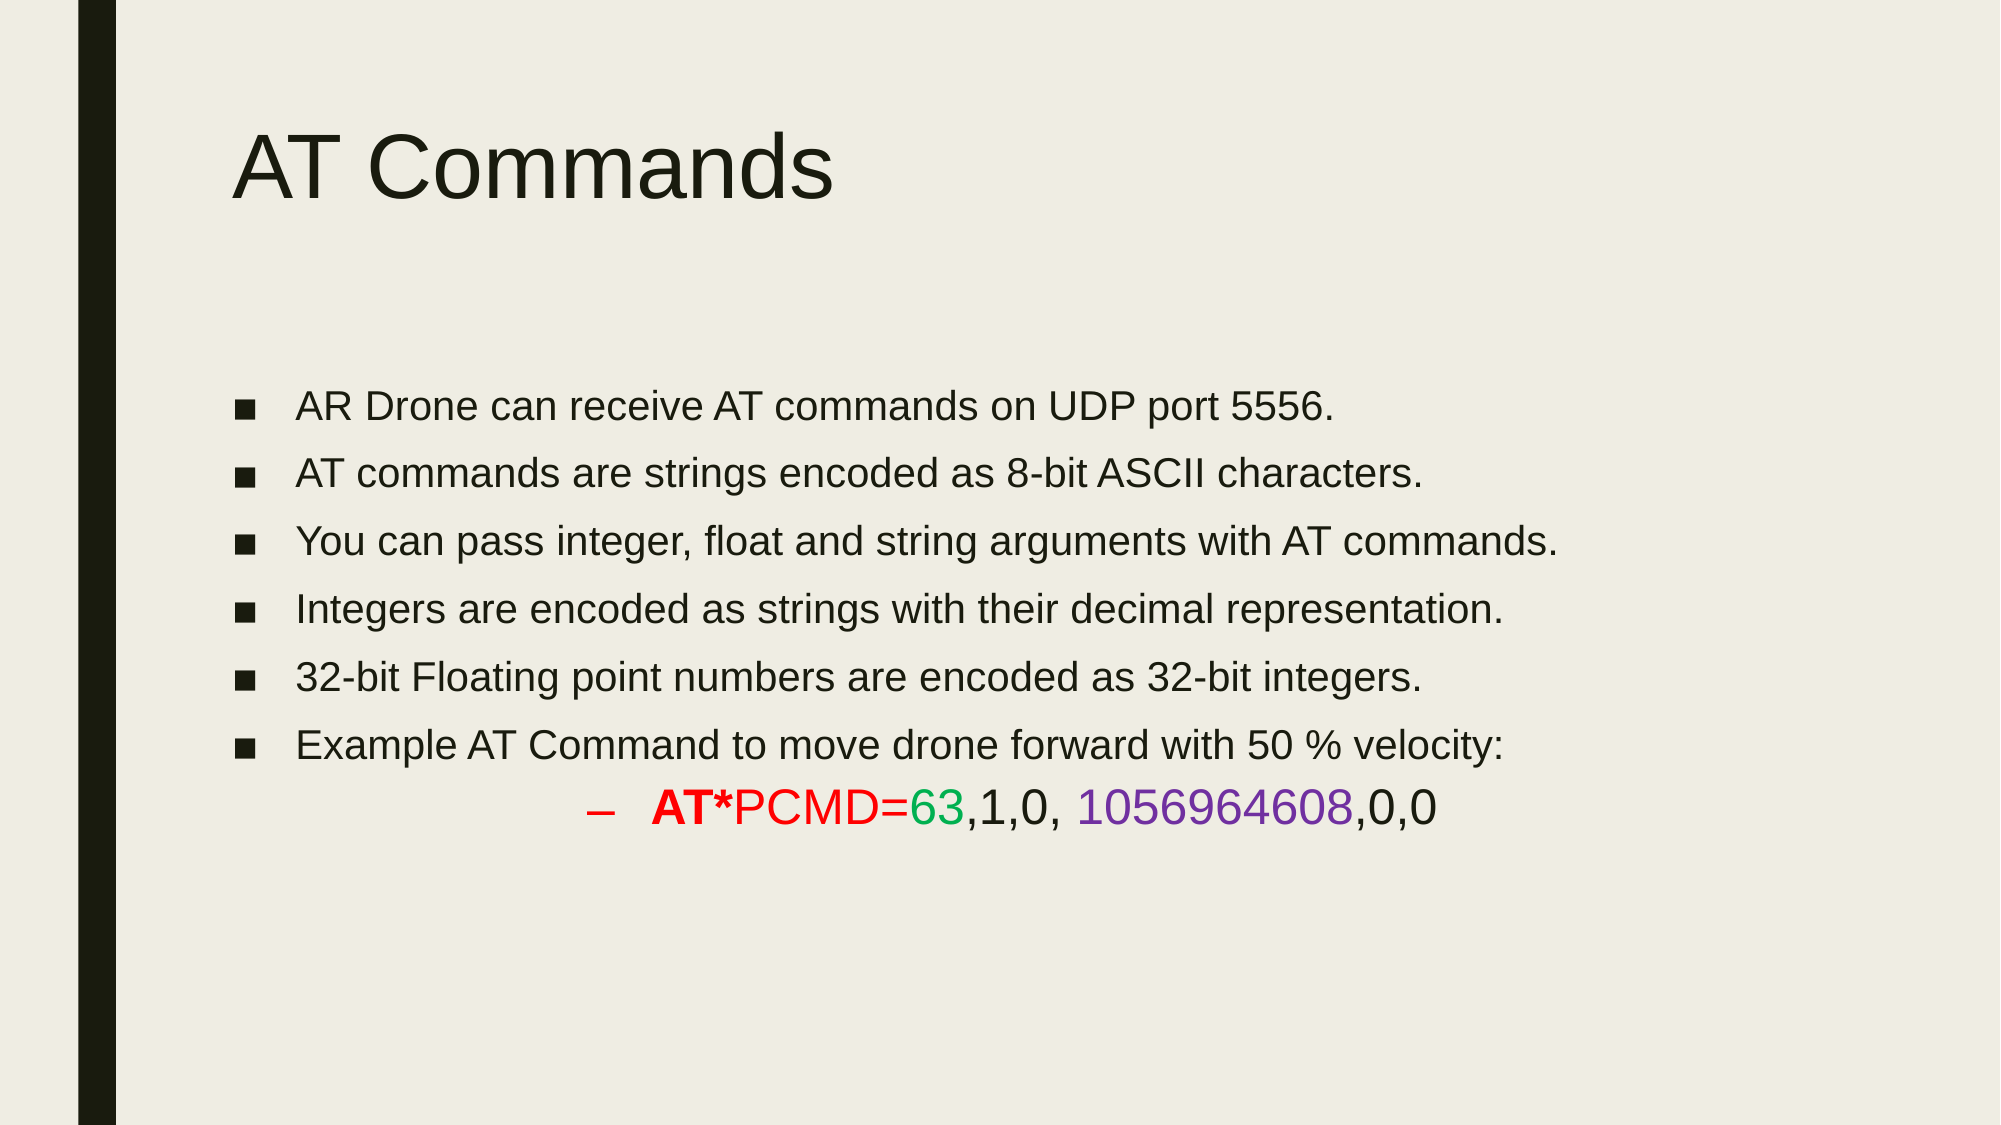

# AT Commands
AR Drone can receive AT commands on UDP port 5556.
AT commands are strings encoded as 8-bit ASCII characters.
You can pass integer, float and string arguments with AT commands.
Integers are encoded as strings with their decimal representation.
32-bit Floating point numbers are encoded as 32-bit integers.
Example AT Command to move drone forward with 50 % velocity:
AT*PCMD=63,1,0, 1056964608,0,0